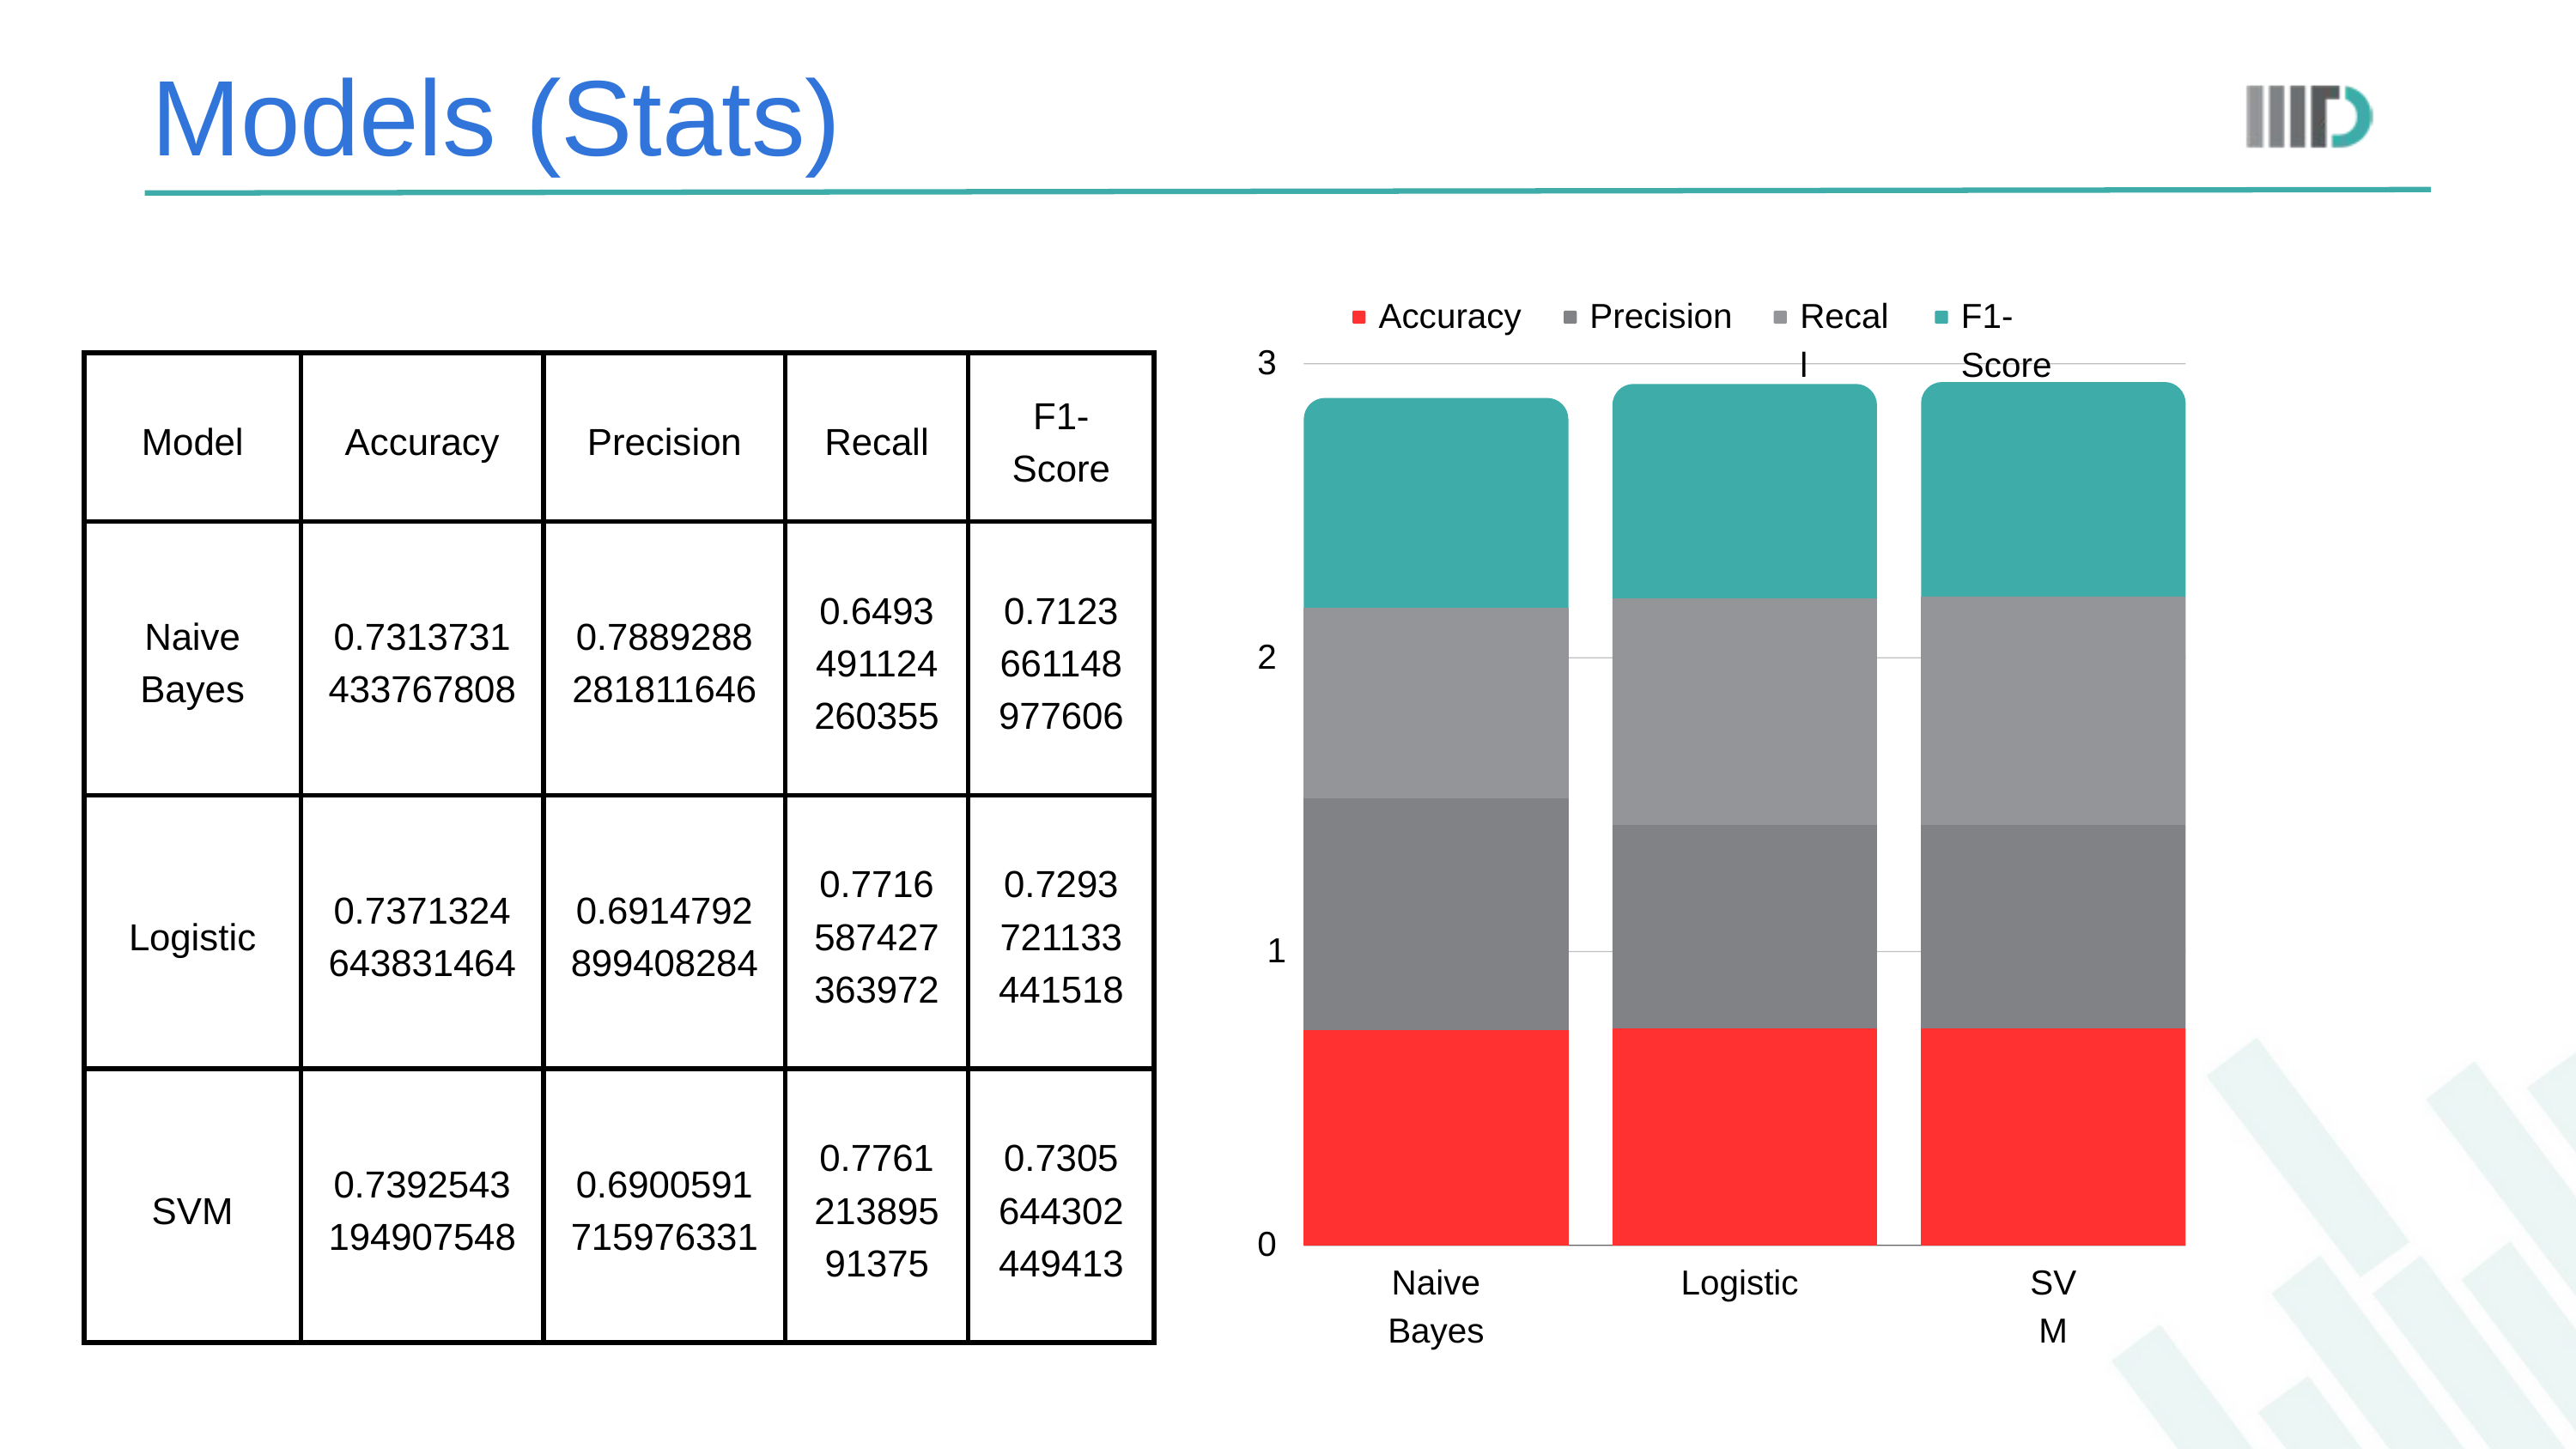

Models (Stats)

Accuracy
Precision
Recall
F1-Score

3

2
1
0
Naive Bayes
Logistic
SVM
| Model | Accuracy | Precision | Recall | F1-Score |
| --- | --- | --- | --- | --- |
| Naive Bayes | 0.7313731433767808 | 0.7889288281811646 | 0.6493491124260355 | 0.7123661148977606 |
| Logistic | 0.7371324643831464 | 0.6914792899408284 | 0.7716587427363972 | 0.7293721133441518 |
| SVM | 0.7392543194907548 | 0.6900591715976331 | 0.776121389591375 | 0.7305644302449413 |